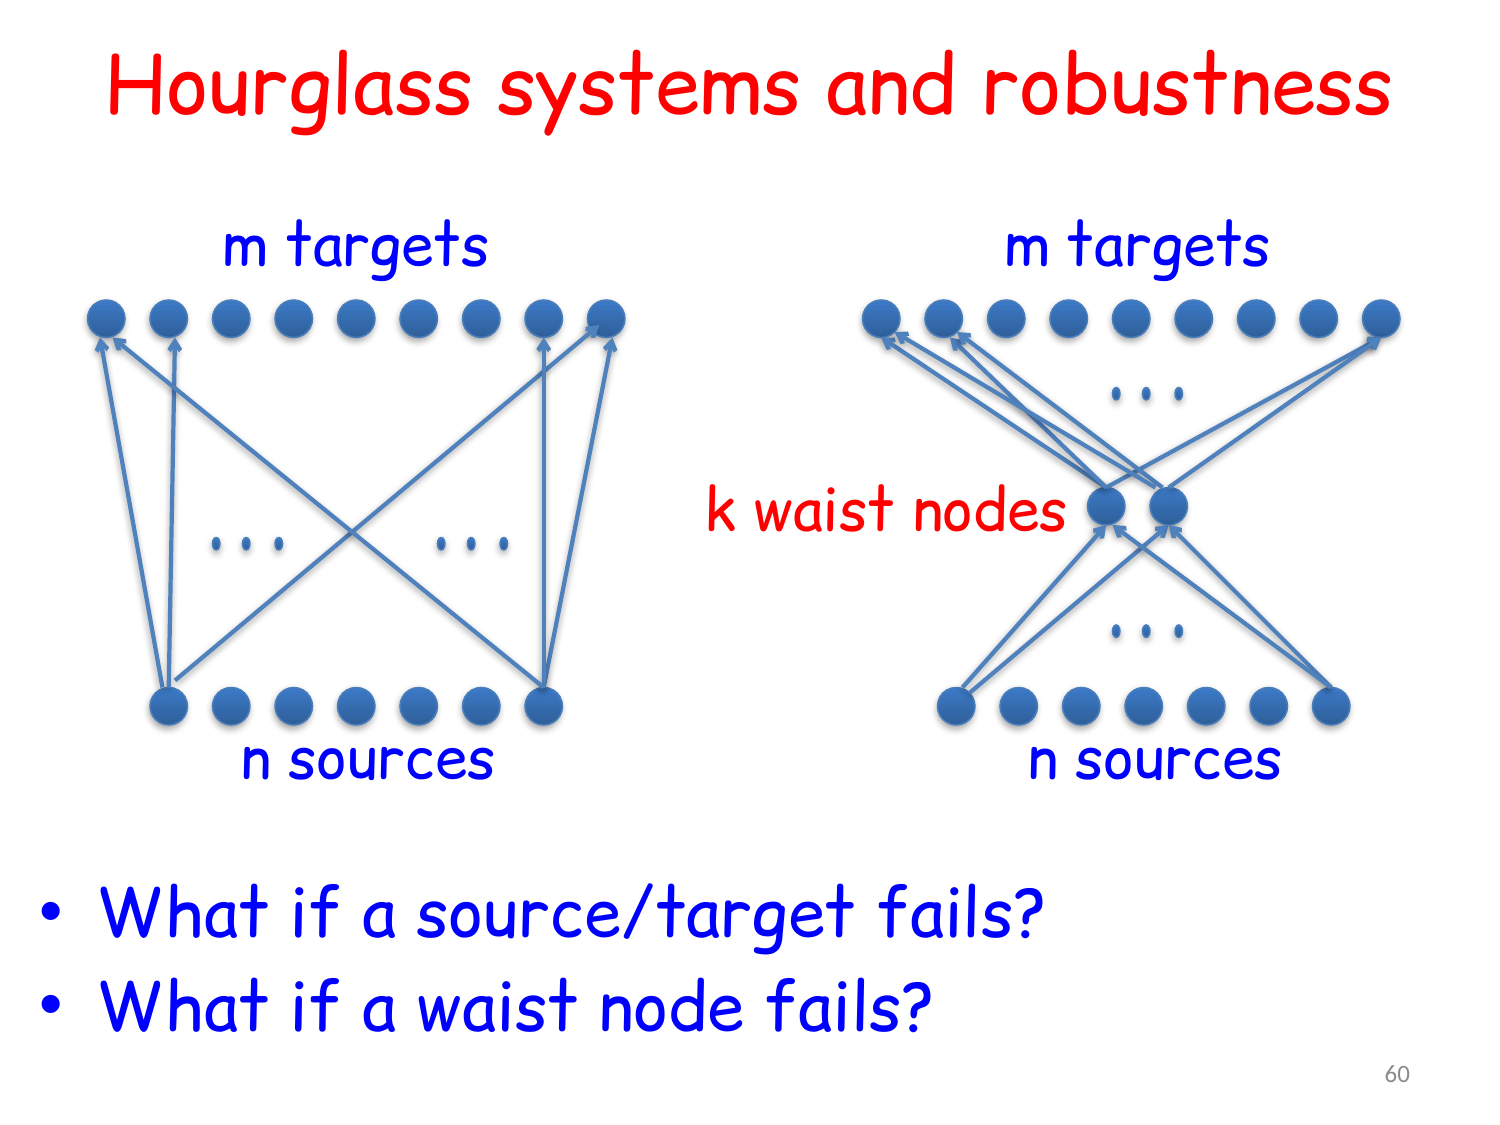

# Hourglass systems and robustness
m targets
m targets

k waist nodes

n sources
n sources
What if a source/target fails?
What if a waist node fails?

60